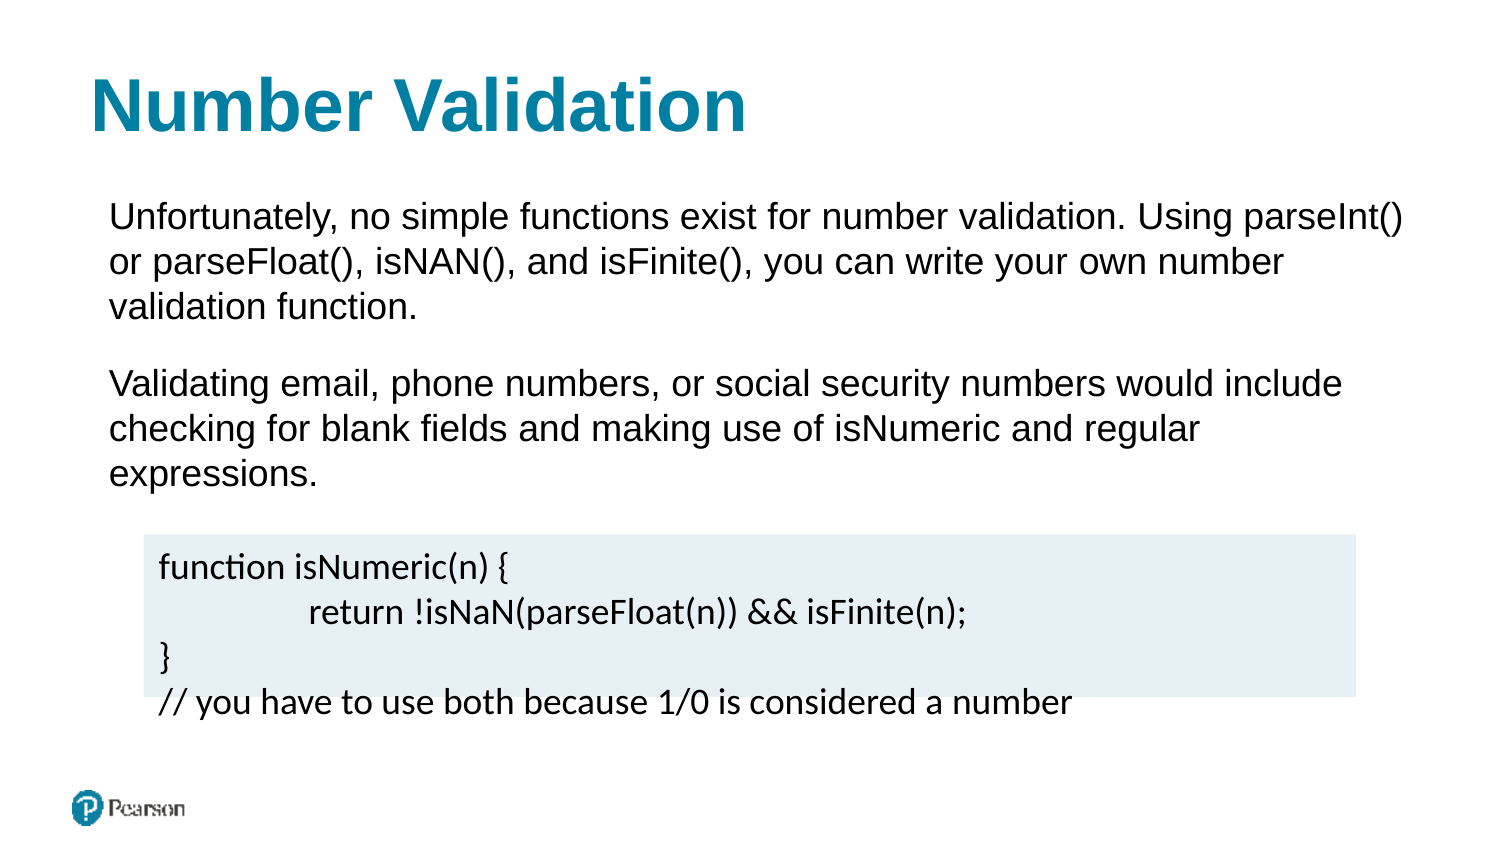

# Number Validation
Unfortunately, no simple functions exist for number validation. Using parseInt() or parseFloat(), isNAN(), and isFinite(), you can write your own number validation function.
Validating email, phone numbers, or social security numbers would include checking for blank fields and making use of isNumeric and regular expressions.
function isNumeric(n) {
	return !isNaN(parseFloat(n)) && isFinite(n);
}
// you have to use both because 1/0 is considered a number